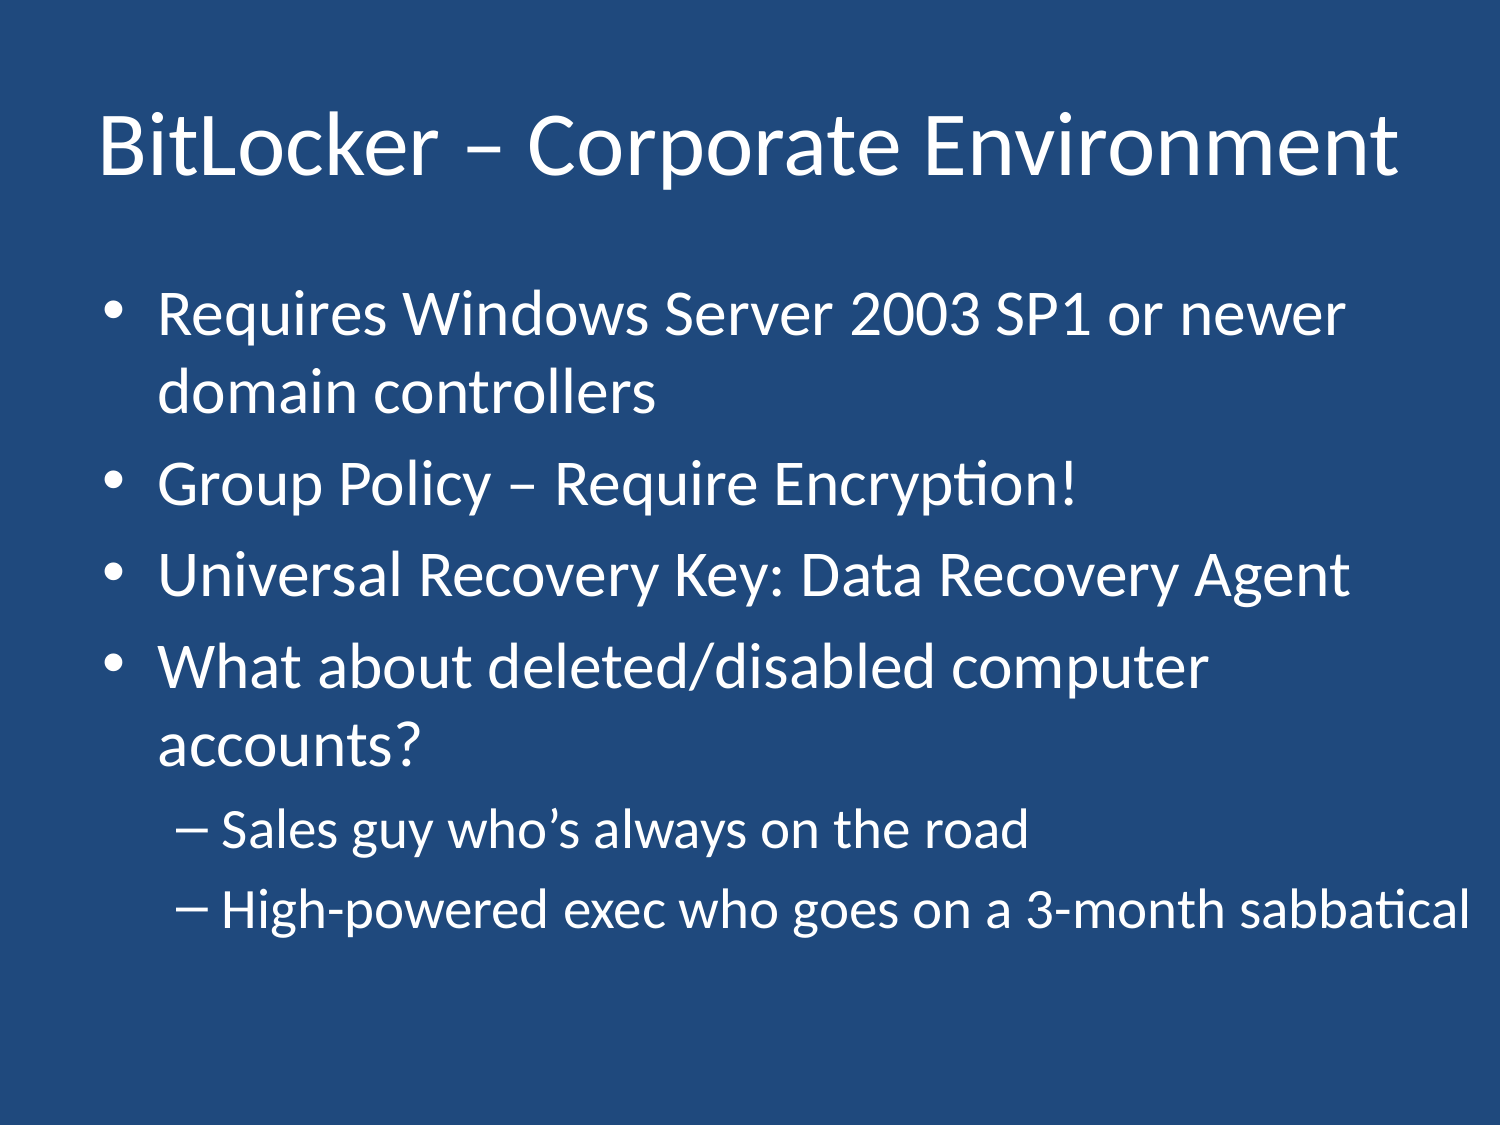

# BitLocker – Corporate Environment
Requires Windows Server 2003 SP1 or newer domain controllers
Group Policy – Require Encryption!
Universal Recovery Key: Data Recovery Agent
What about deleted/disabled computer accounts?
Sales guy who’s always on the road
High-powered exec who goes on a 3-month sabbatical